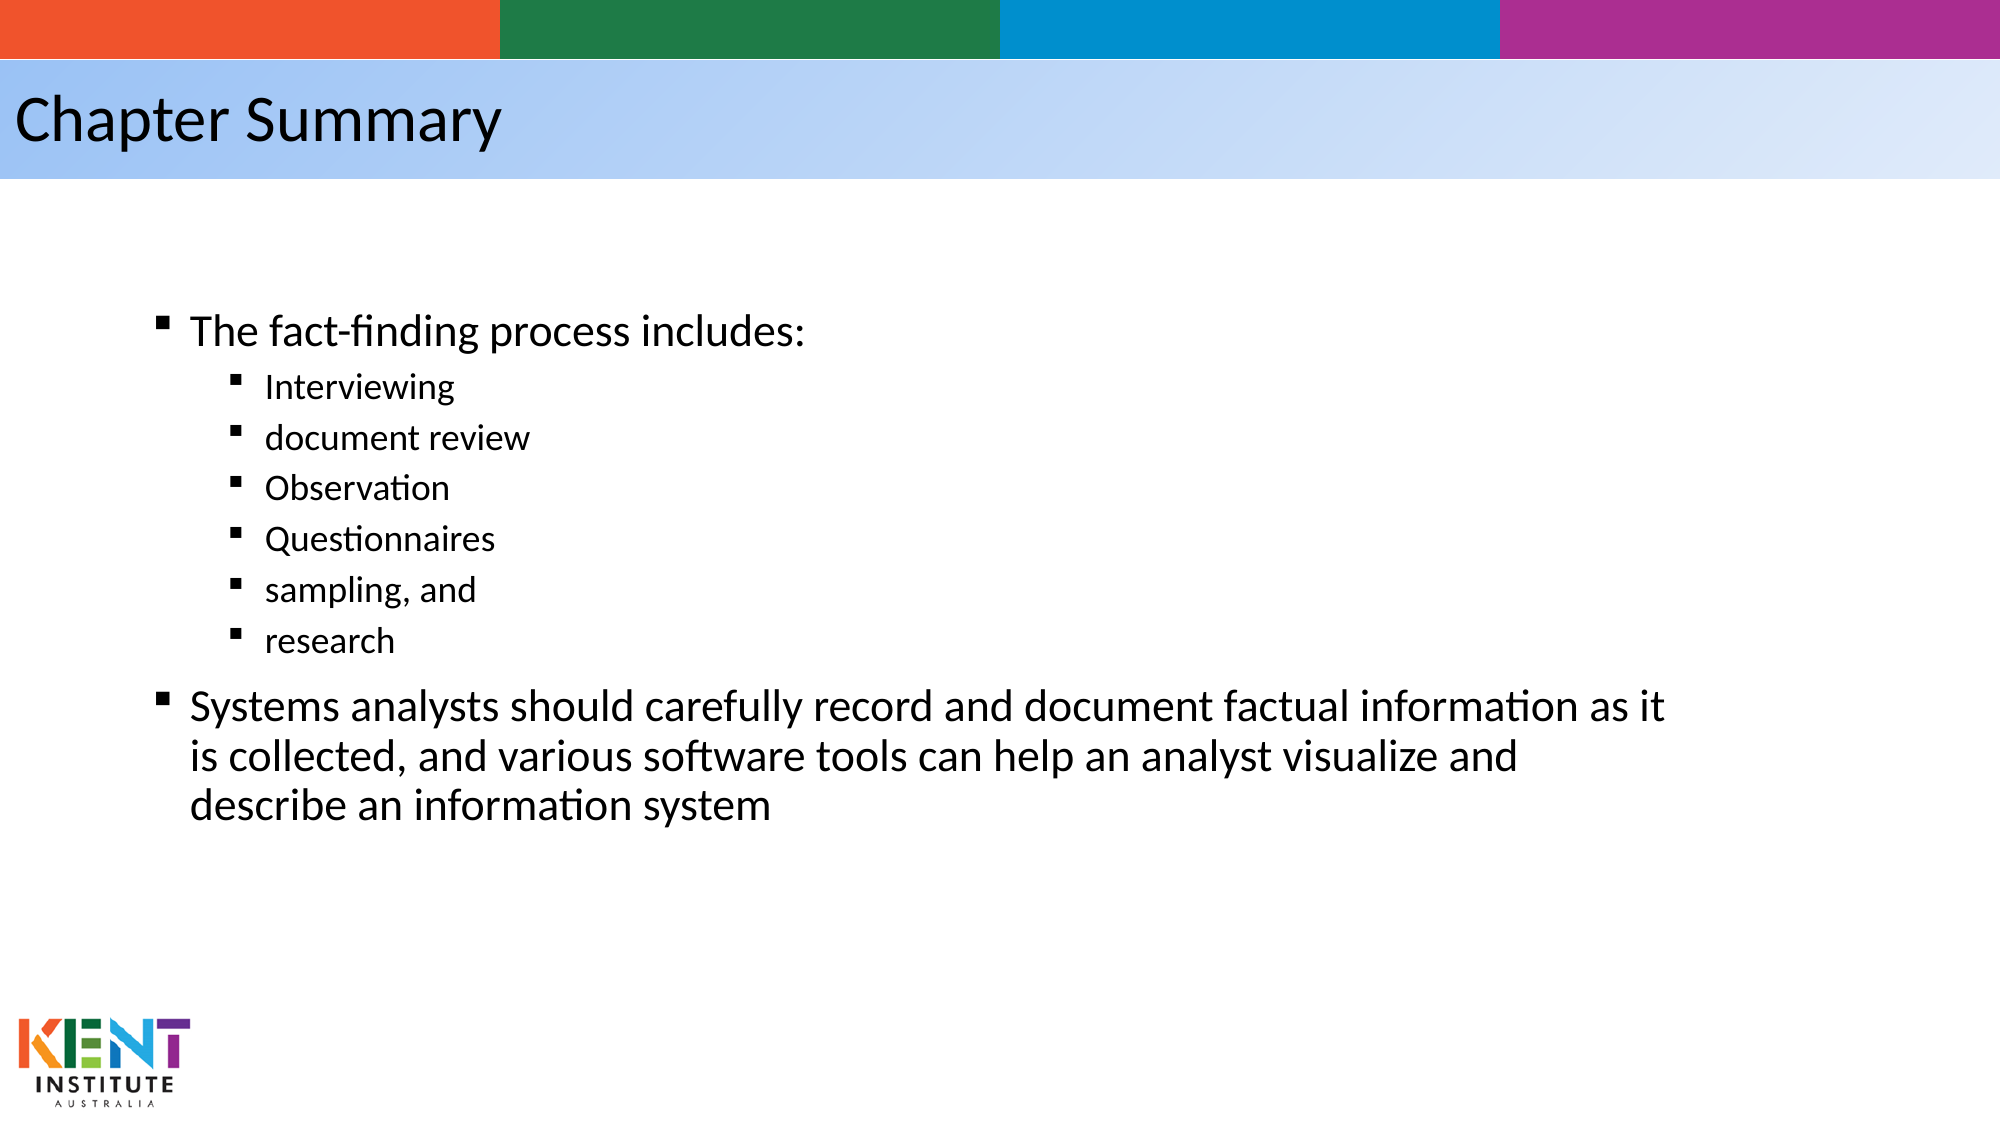

# Chapter Summary
The fact-finding process includes:
Interviewing
document review
Observation
Questionnaires
sampling, and
research
Systems analysts should carefully record and document factual information as it is collected, and various software tools can help an analyst visualize and describe an information system
58